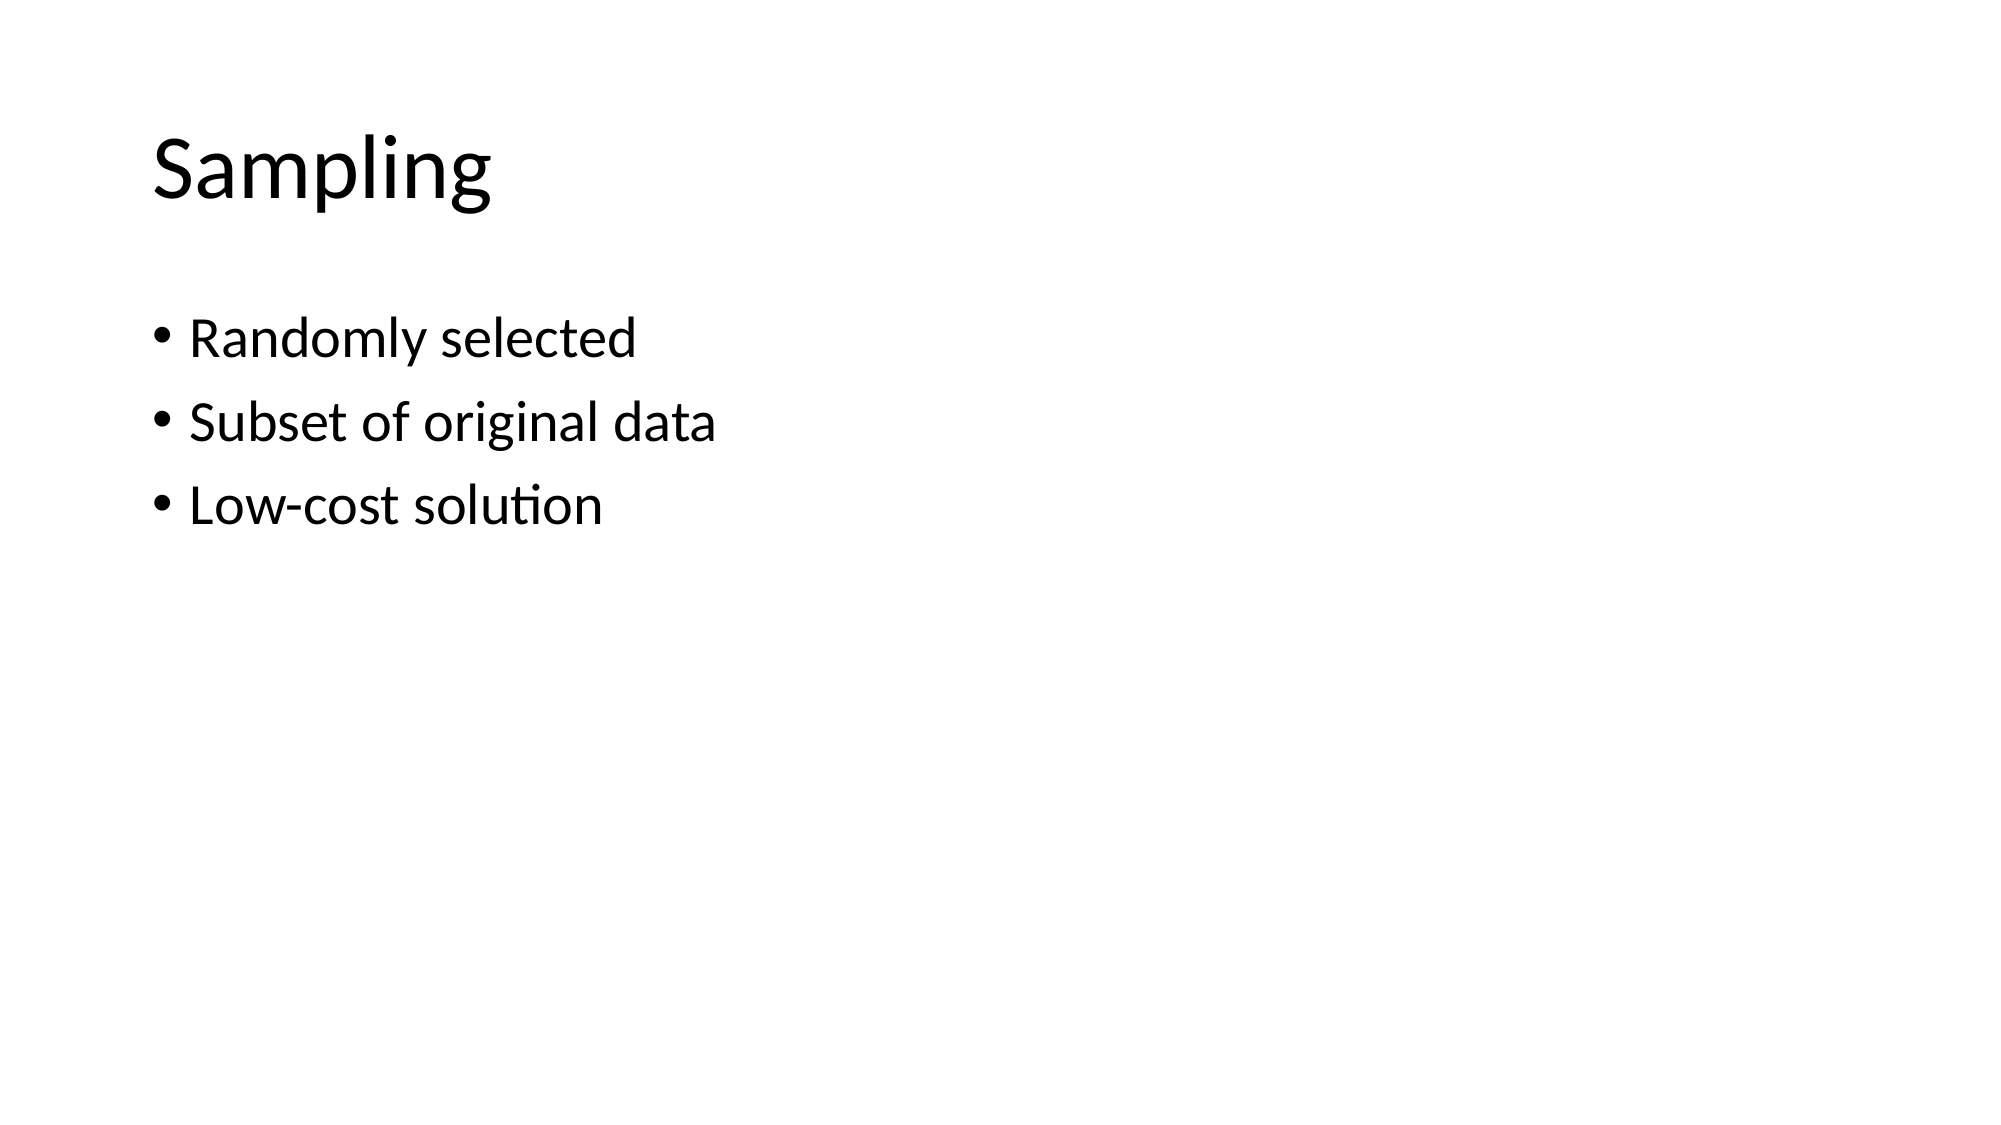

# Sampling
Randomly selected
Subset of original data
Low-cost solution